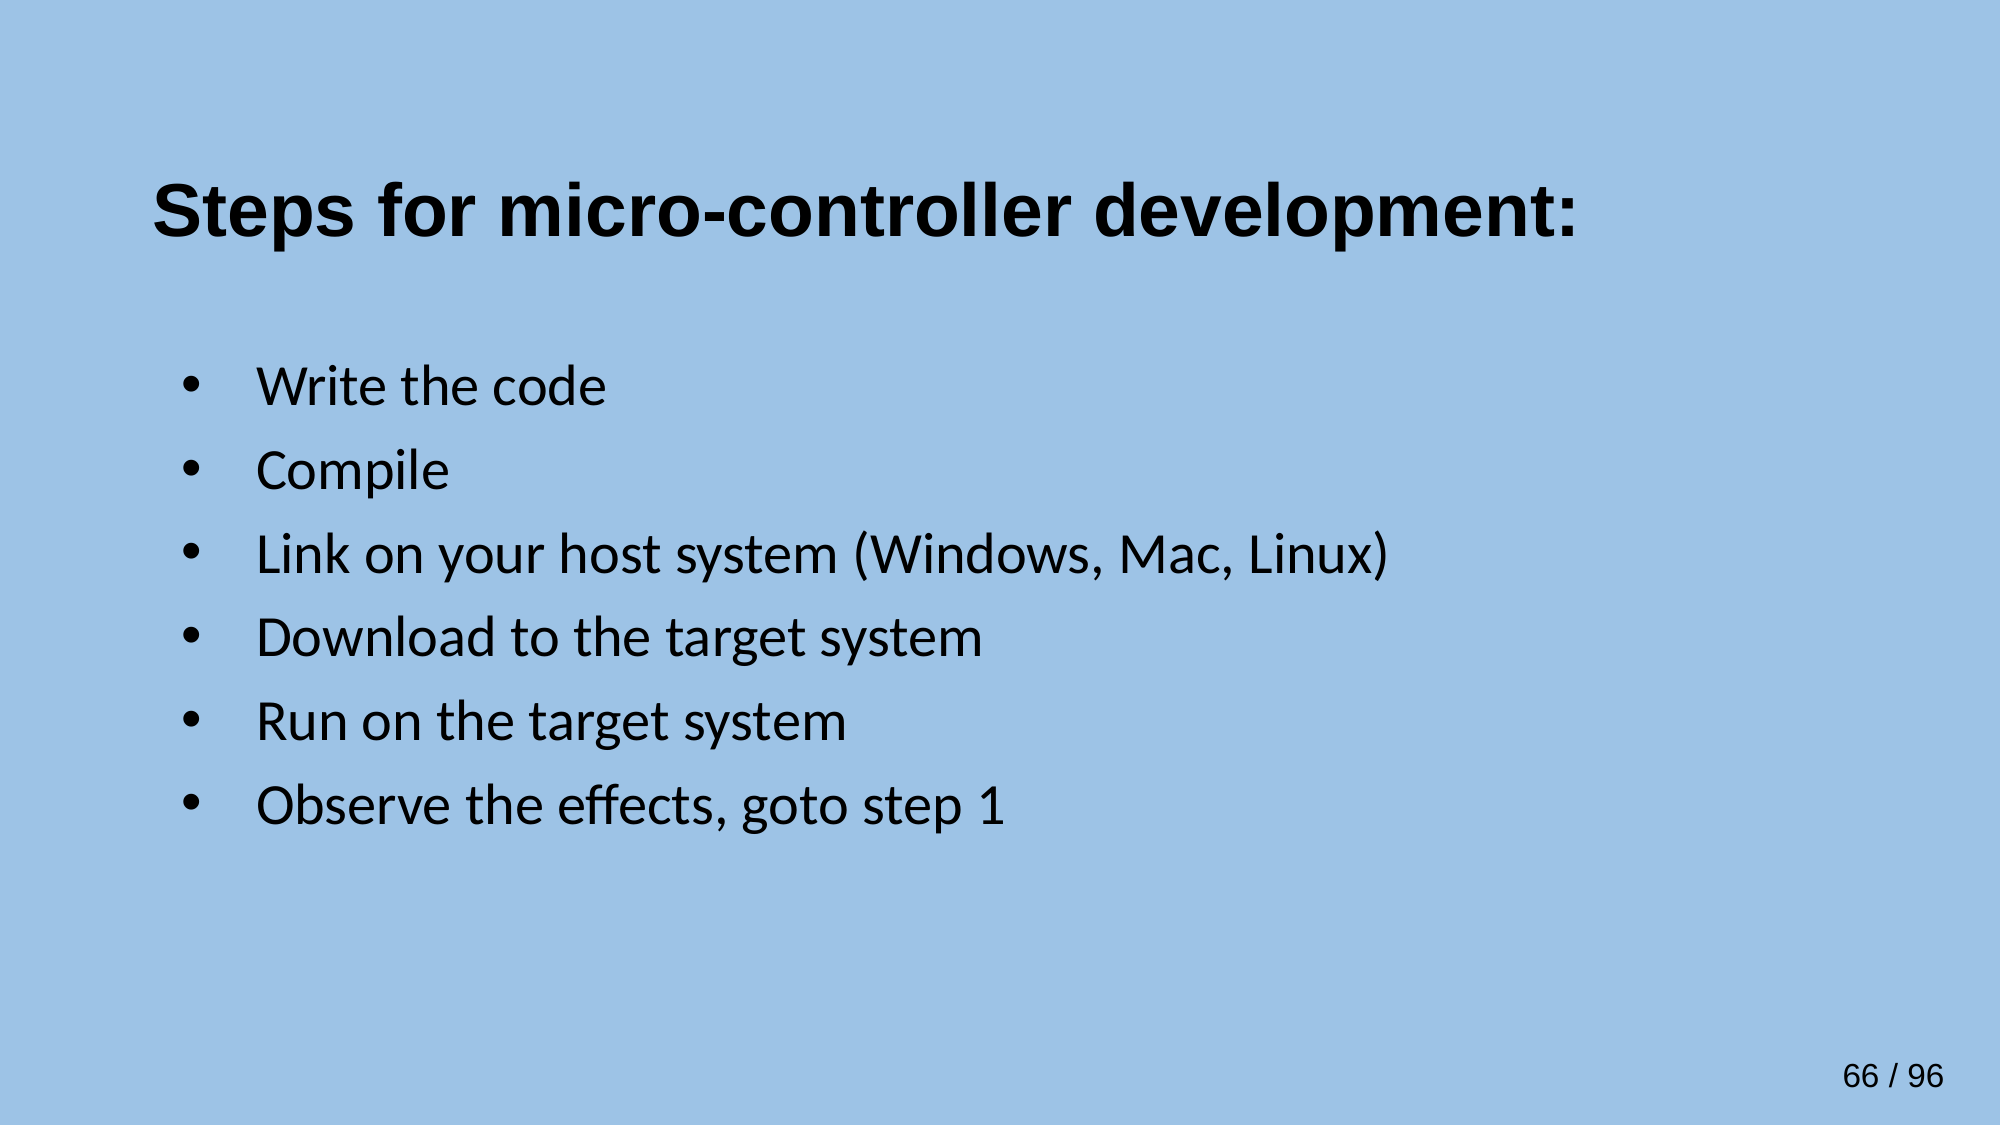

# Steps for micro-controller development:
Write the code
Compile
Link on your host system (Windows, Mac, Linux)
Download to the target system
Run on the target system
Observe the effects, goto step 1